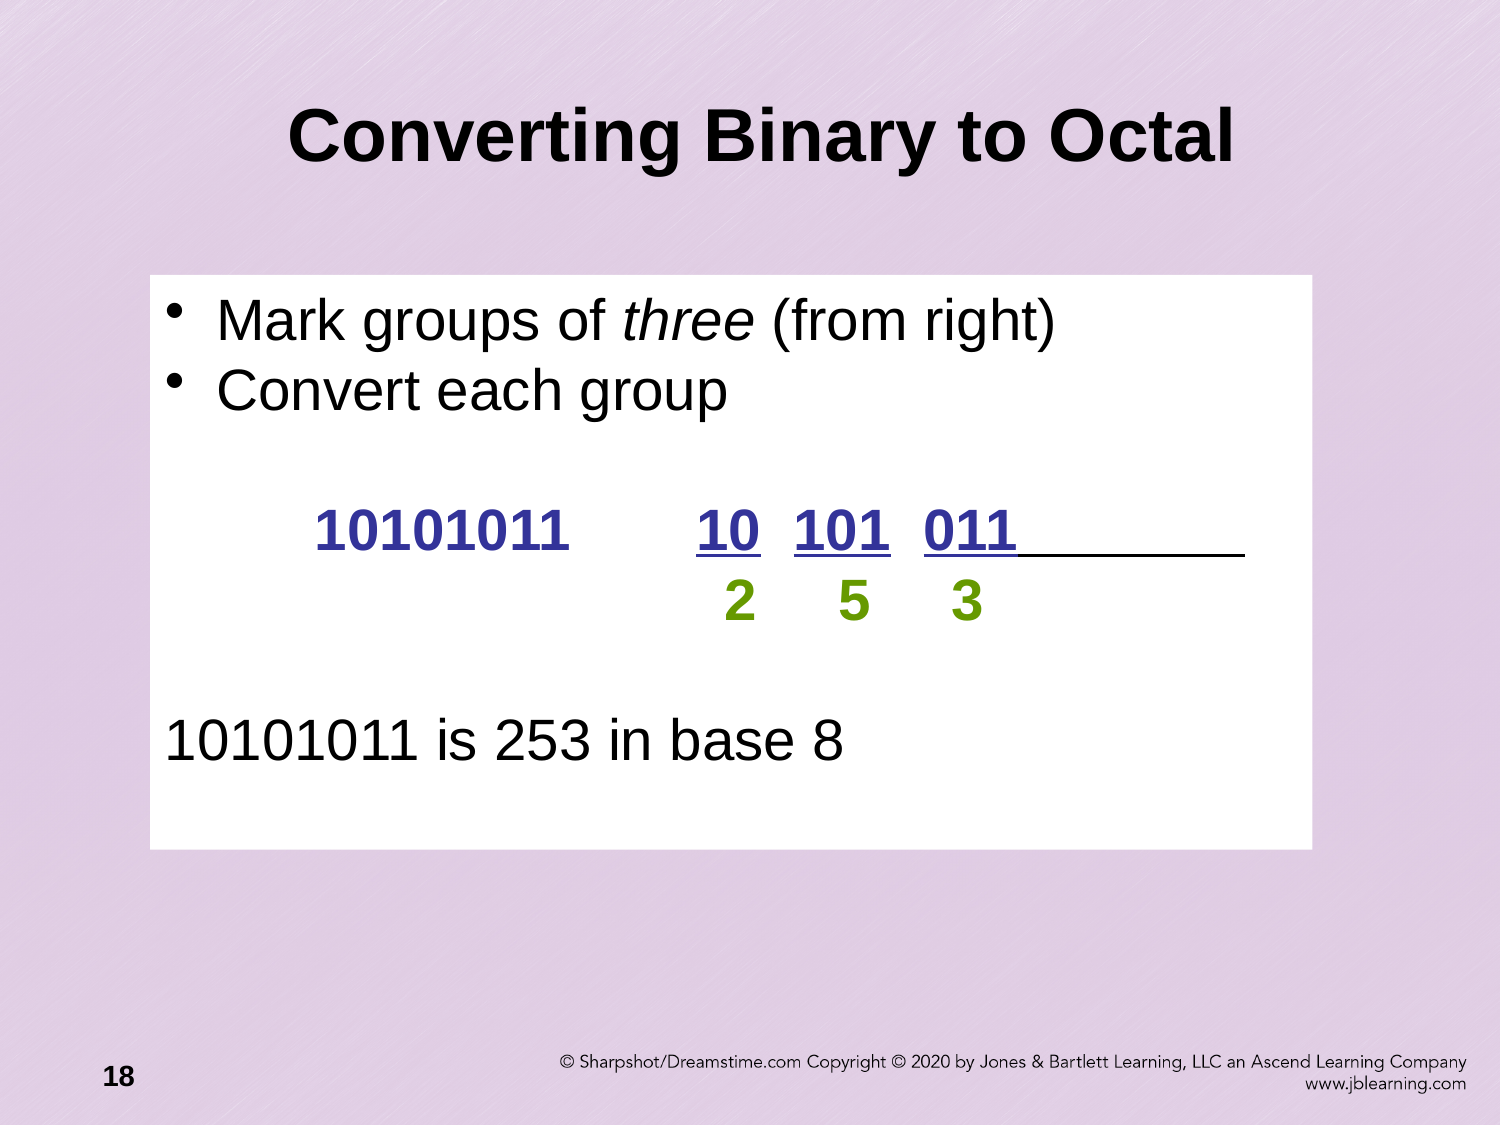

# Converting Binary to Octal
 Mark groups of three (from right)
 Convert each group

	10101011	     10  101  011
		                2     5     3

10101011 is 253 in base 8

18